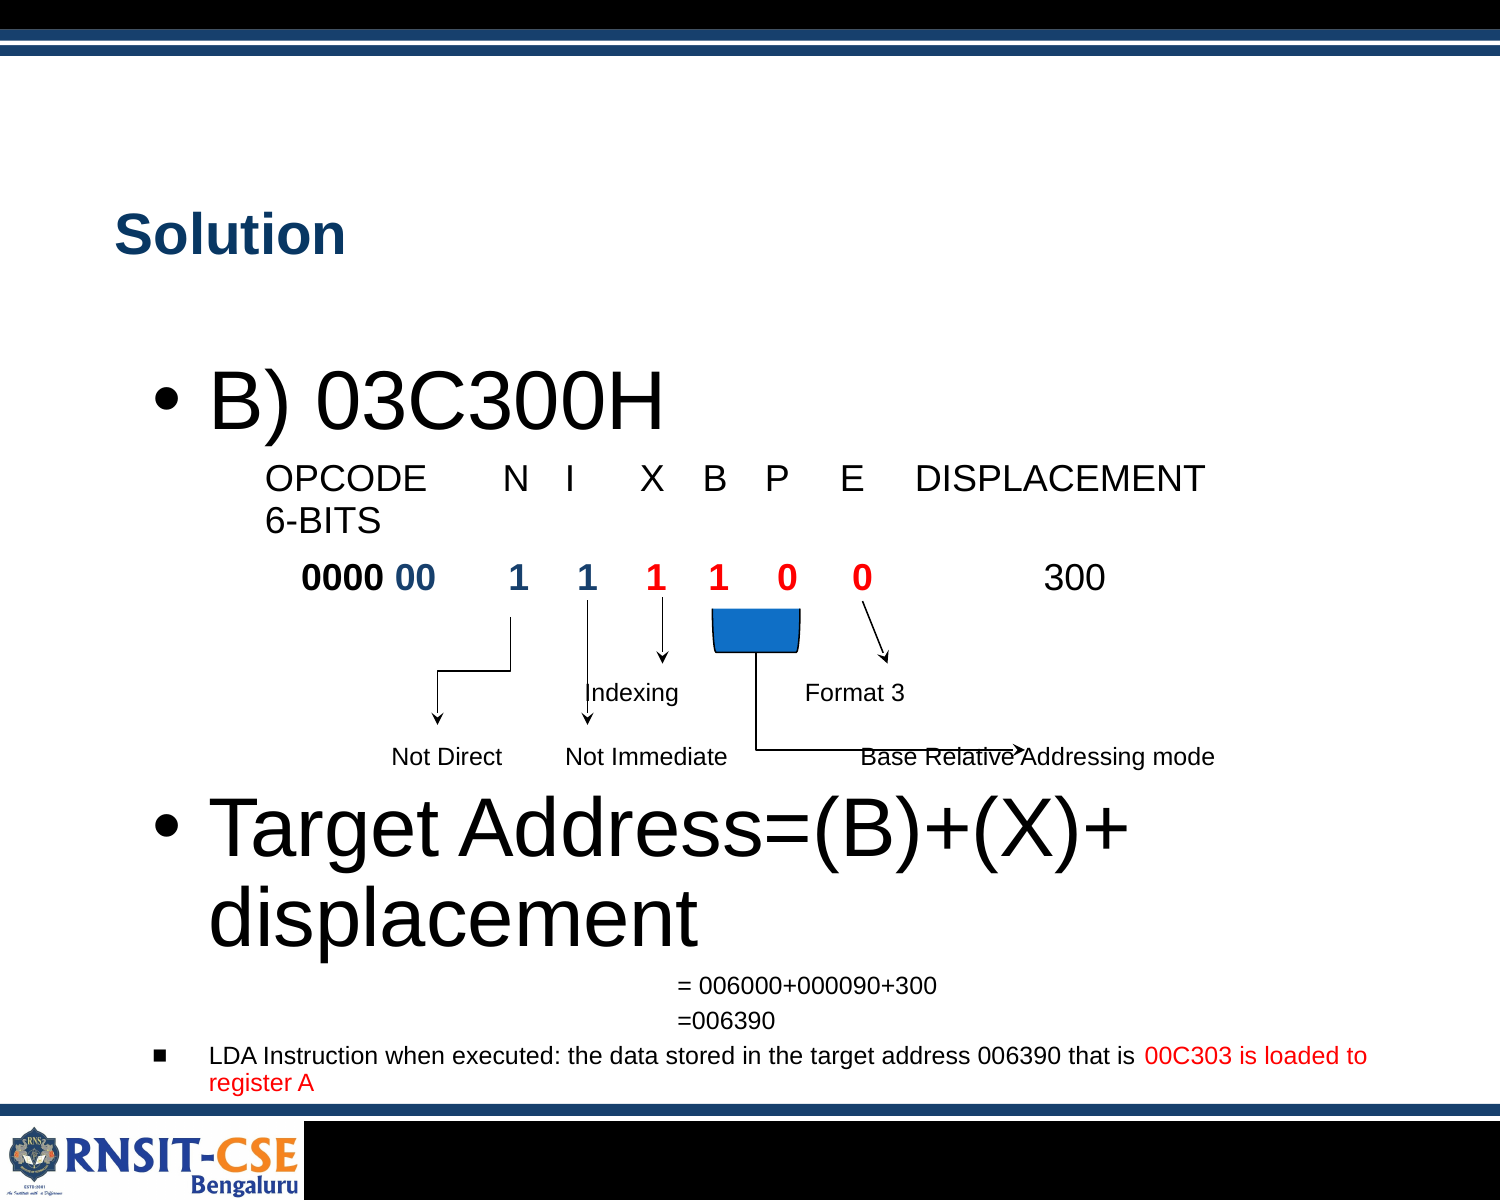

# Solution
B) 03C300H

                                               Indexing                          Format 3

      Not Direct         Not Immediate                   Base Relative Addressing mode
Target Address=(B)+(X)+ displacement
= 006000+000090+300
=006390
LDA Instruction when executed: the data stored in the target address 006390 that is 00C303 is loaded to register A
| OPCODE 6-BITS | N | I | X | B | P | E | DISPLACEMENT |
| --- | --- | --- | --- | --- | --- | --- | --- |
| 0000 00 | 1 | 1 | 1 | 1 | 0 | 0 | 300 |